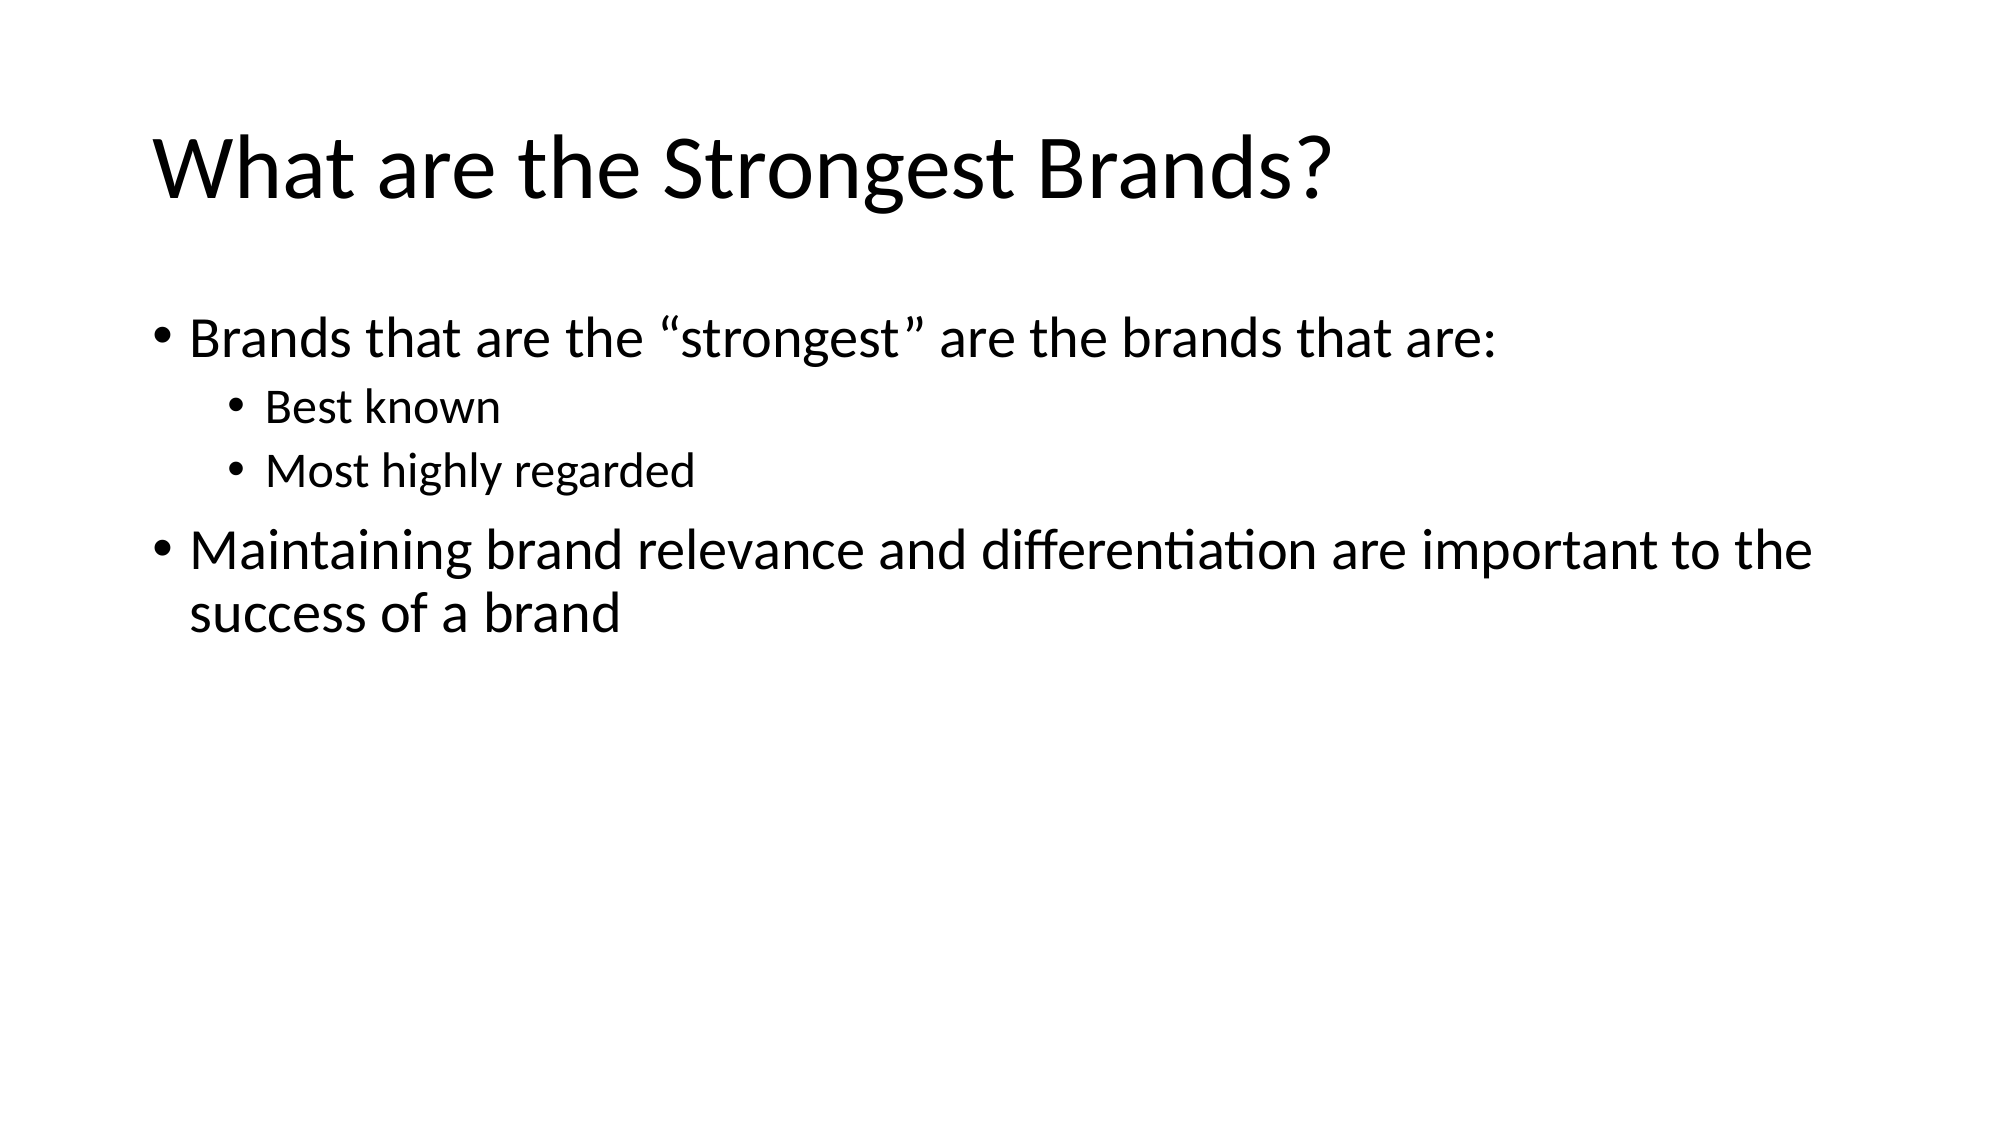

# What are the Strongest Brands?
Brands that are the “strongest” are the brands that are:
Best known
Most highly regarded
Maintaining brand relevance and differentiation are important to the success of a brand